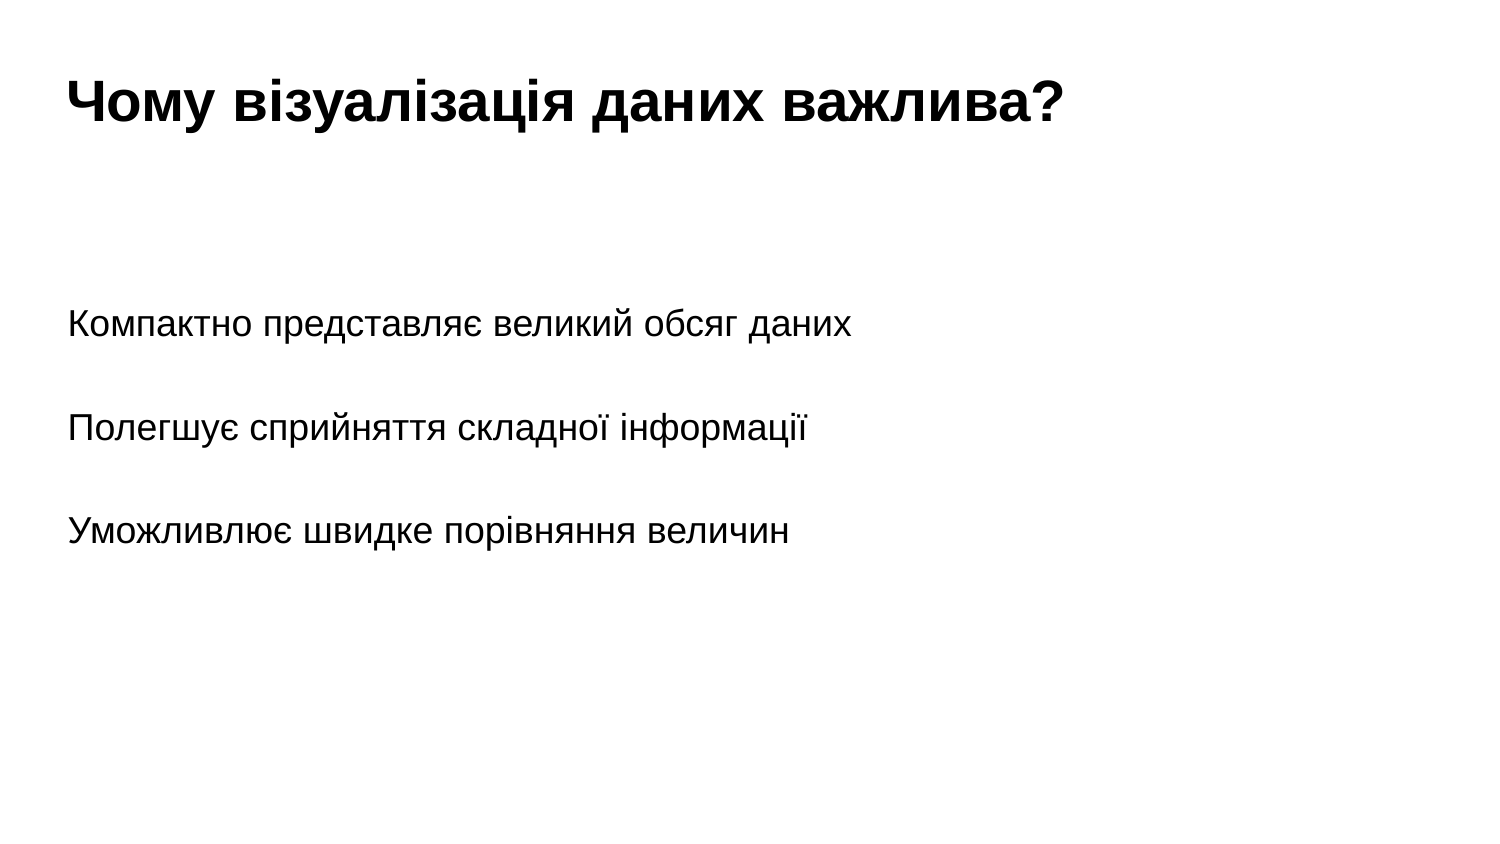

# Чому візуалізація даних важлива?
Компактно представляє великий обсяг даних

Полегшує сприйняття складної інформації

Уможливлює швидке порівняння величин